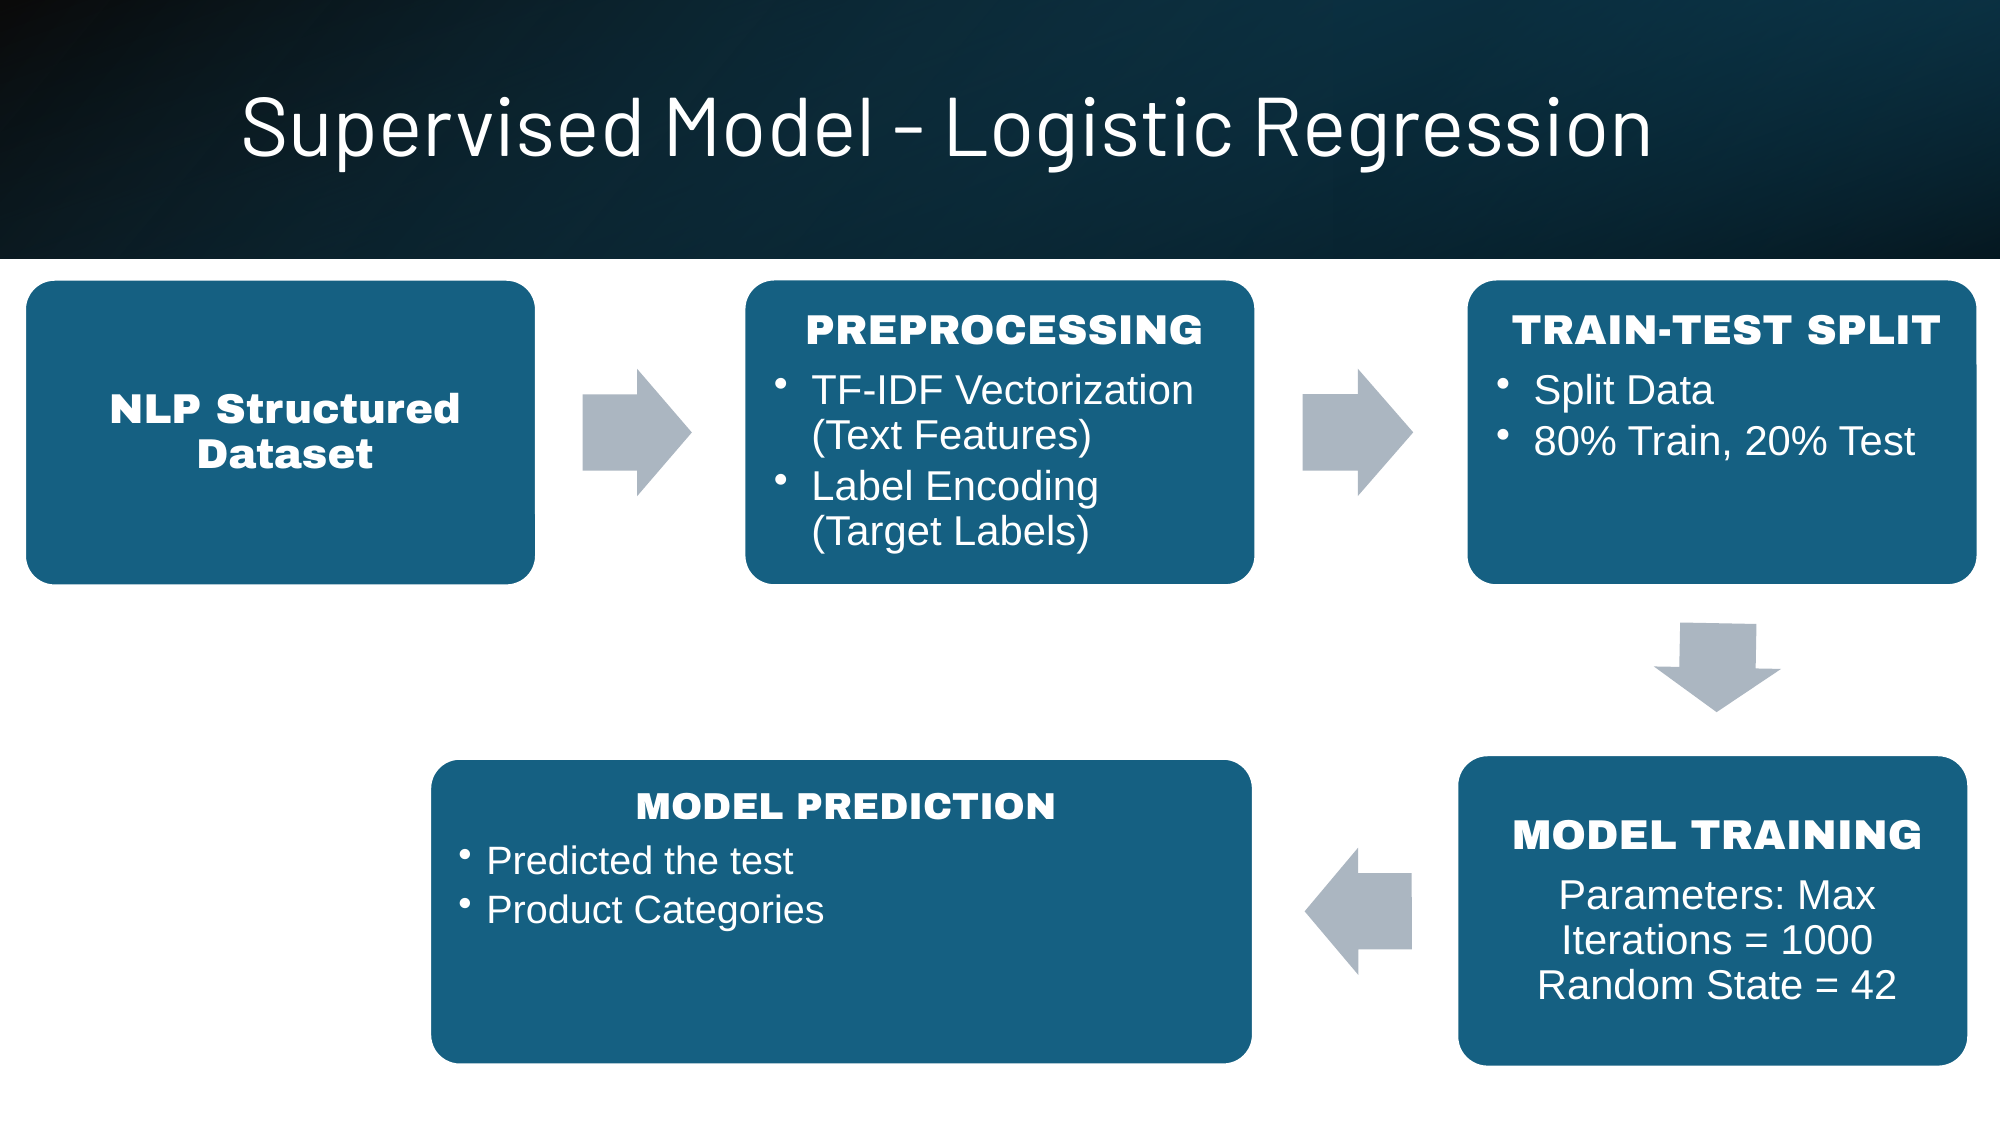

Supervised Model - Logistic Regression
# gistic Regression:
NLP Structured Dataset

PREPROCESSING
TF-IDF Vectorization (Text Features)
Label Encoding (Target Labels)

TRAIN-TEST SPLIT
Split Data
80% Train, 20% Test

MODEL TRAINING
Parameters: Max Iterations = 1000 Random State = 42

MODEL PREDICTION
Predicted the test
Product Categories